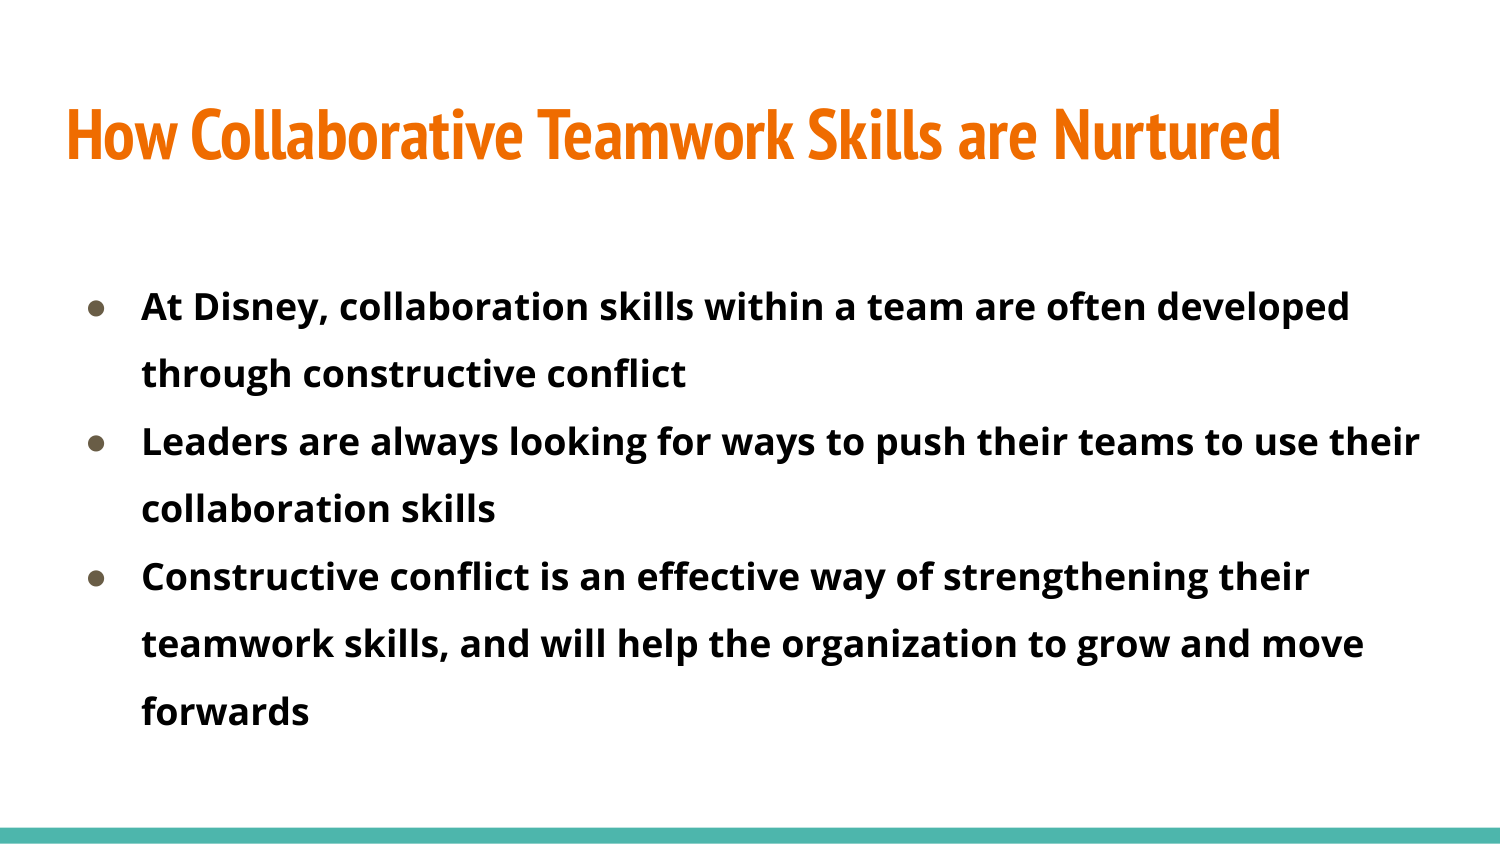

# How Collaborative Teamwork Skills are Nurtured
At Disney, collaboration skills within a team are often developed through constructive conflict
Leaders are always looking for ways to push their teams to use their collaboration skills
Constructive conflict is an effective way of strengthening their teamwork skills, and will help the organization to grow and move forwards